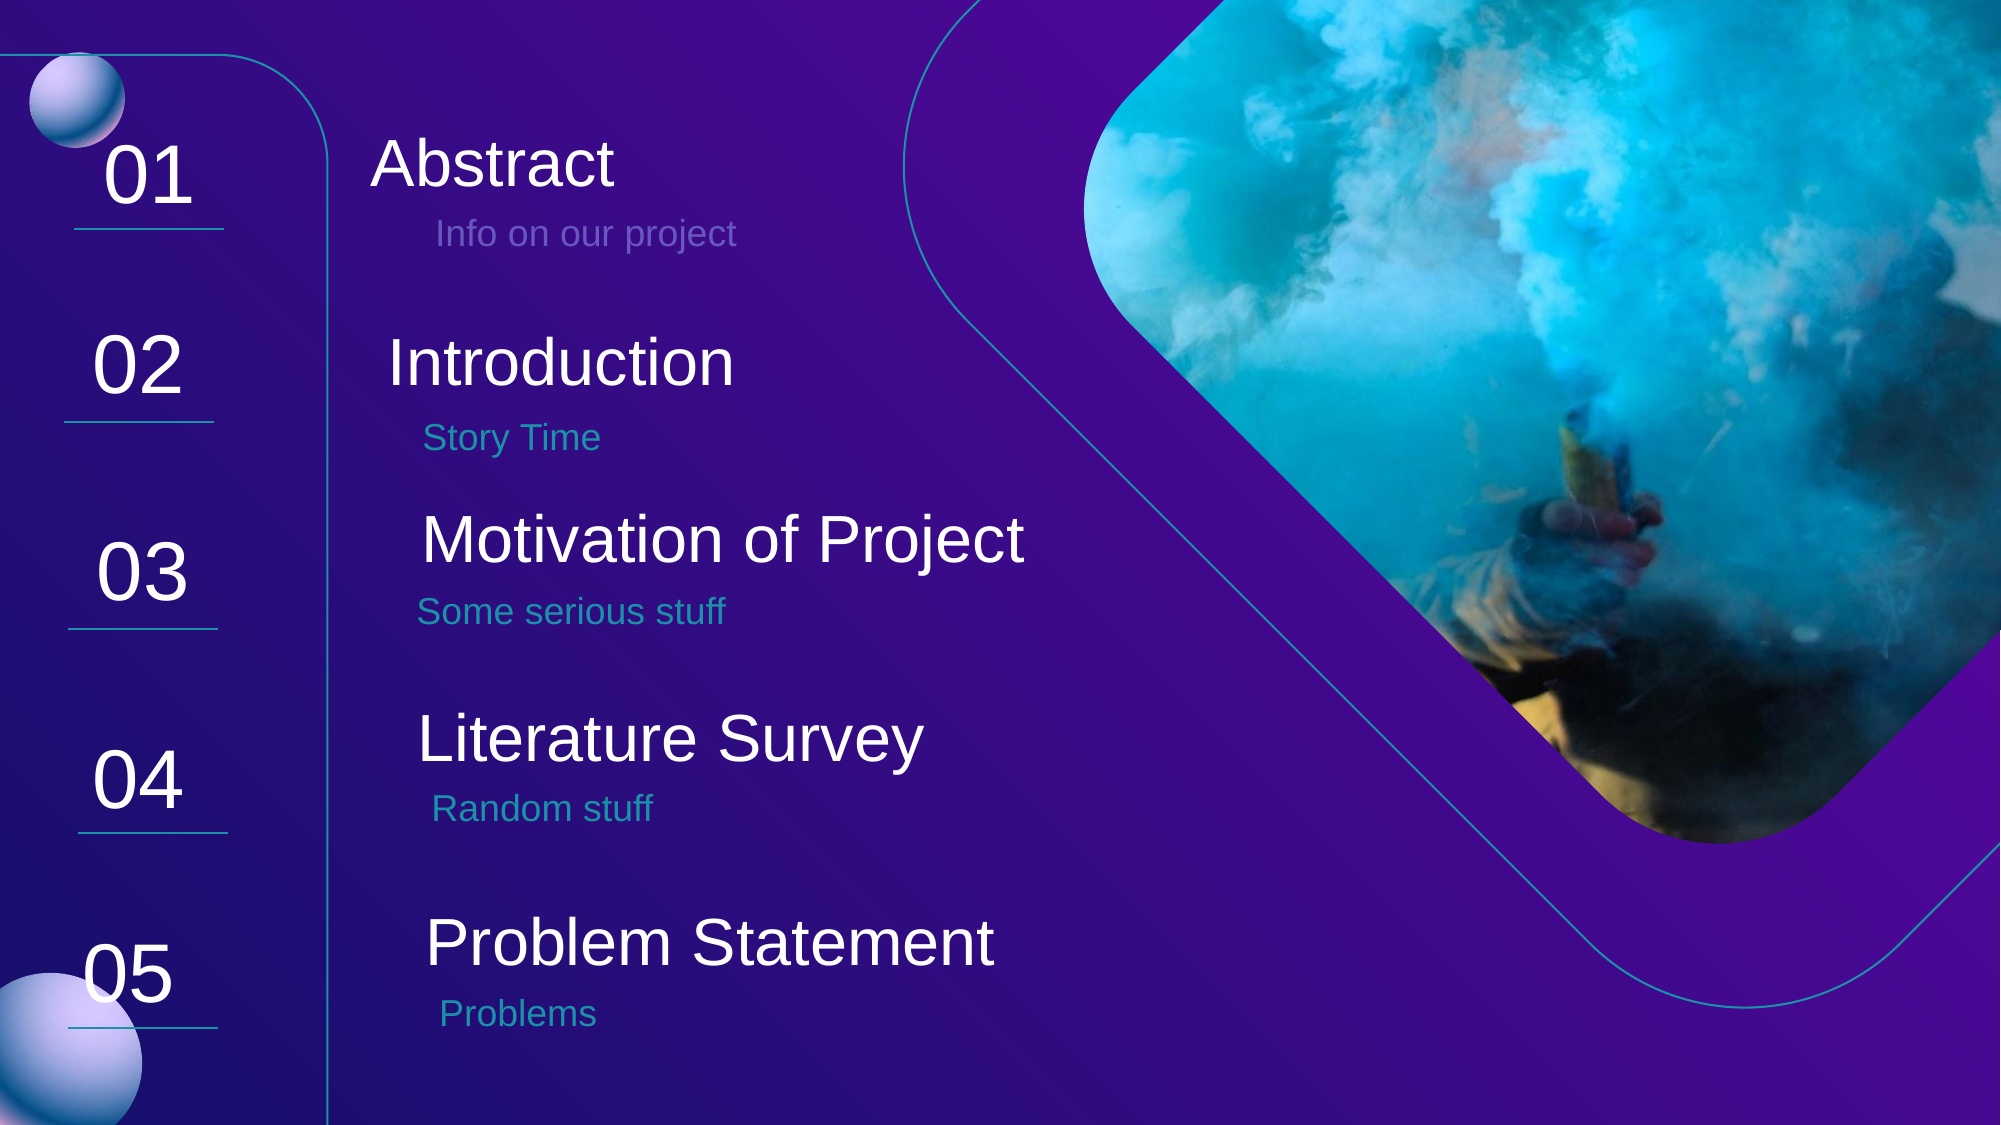

01
Abstract
Info on our project
Introduction
02

Story Time
Motivation of Project

Some serious stuff
03
Literature Survey
Random stuff
04
Problem Statement

Problems
05